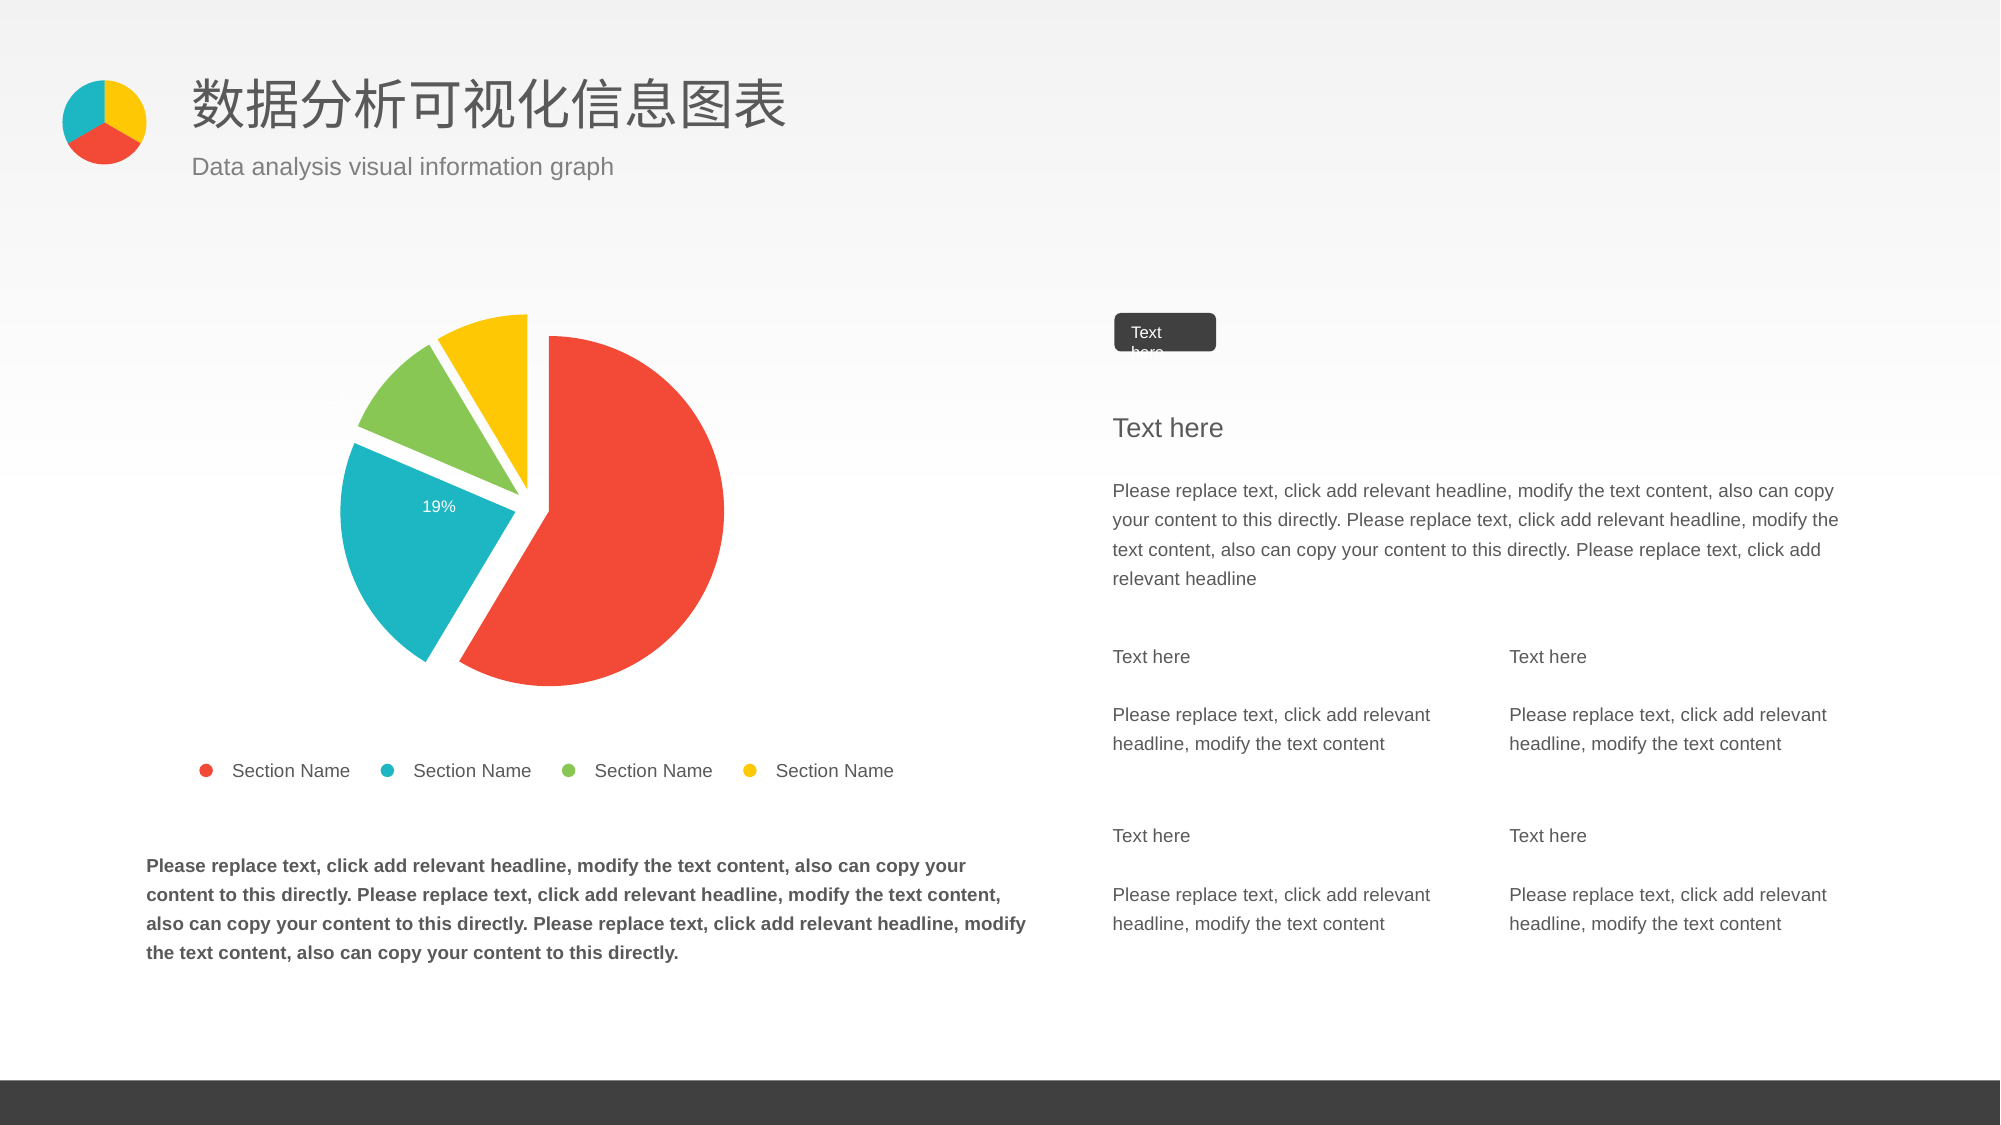

[unsupported chart]

Text here
23%
Text here

Please replace text, click add relevant headline, modify the text content, also can copy your content to this directly. Please replace text, click add relevant headline, modify the text content, also can copy your content to this directly. Please replace text, click add relevant headline
9%
19%
59%
10%
Text here

Please replace text, click add relevant headline, modify the text content
Text here

Please replace text, click add relevant headline, modify the text content
Section Name
Section Name
Section Name
Section Name

Text here

Please replace text, click add relevant headline, modify the text content
Text here

Please replace text, click add relevant headline, modify the text content
Please replace text, click add relevant headline, modify the text content, also can copy your content to this directly. Please replace text, click add relevant headline, modify the text content, also can copy your content to this directly. Please replace text, click add relevant headline, modify the text content, also can copy your content to this directly.